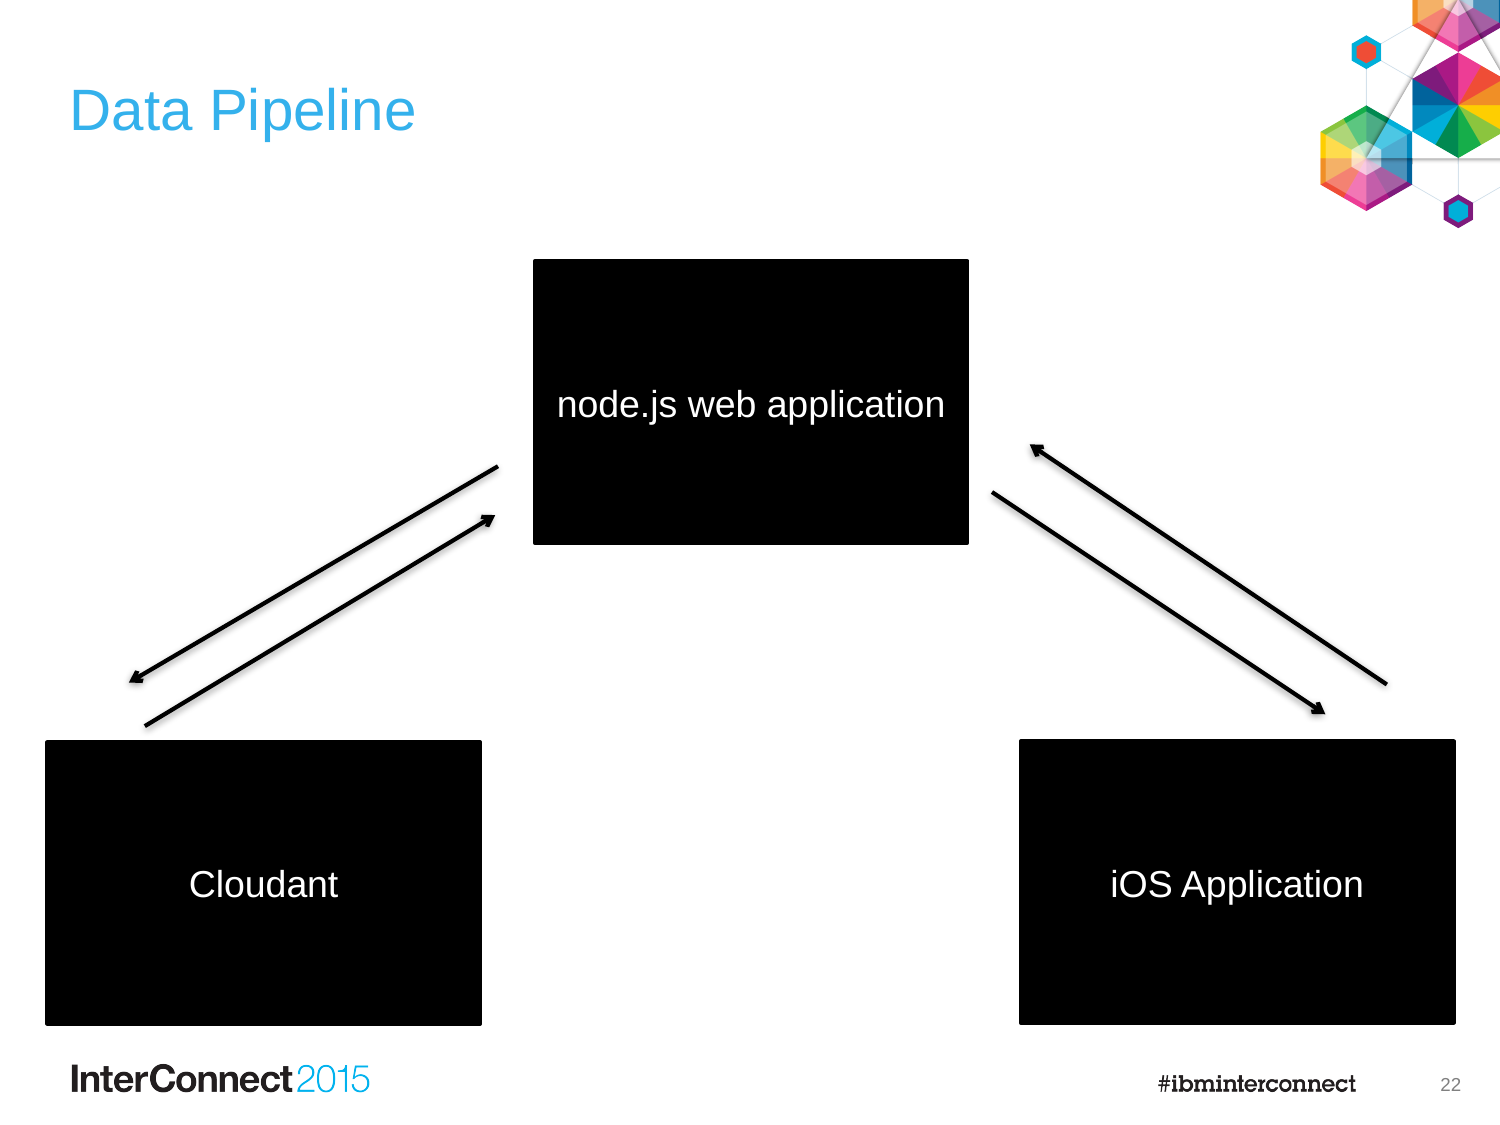

# Data Pipeline
node.js web application
iOS Application
Cloudant
22